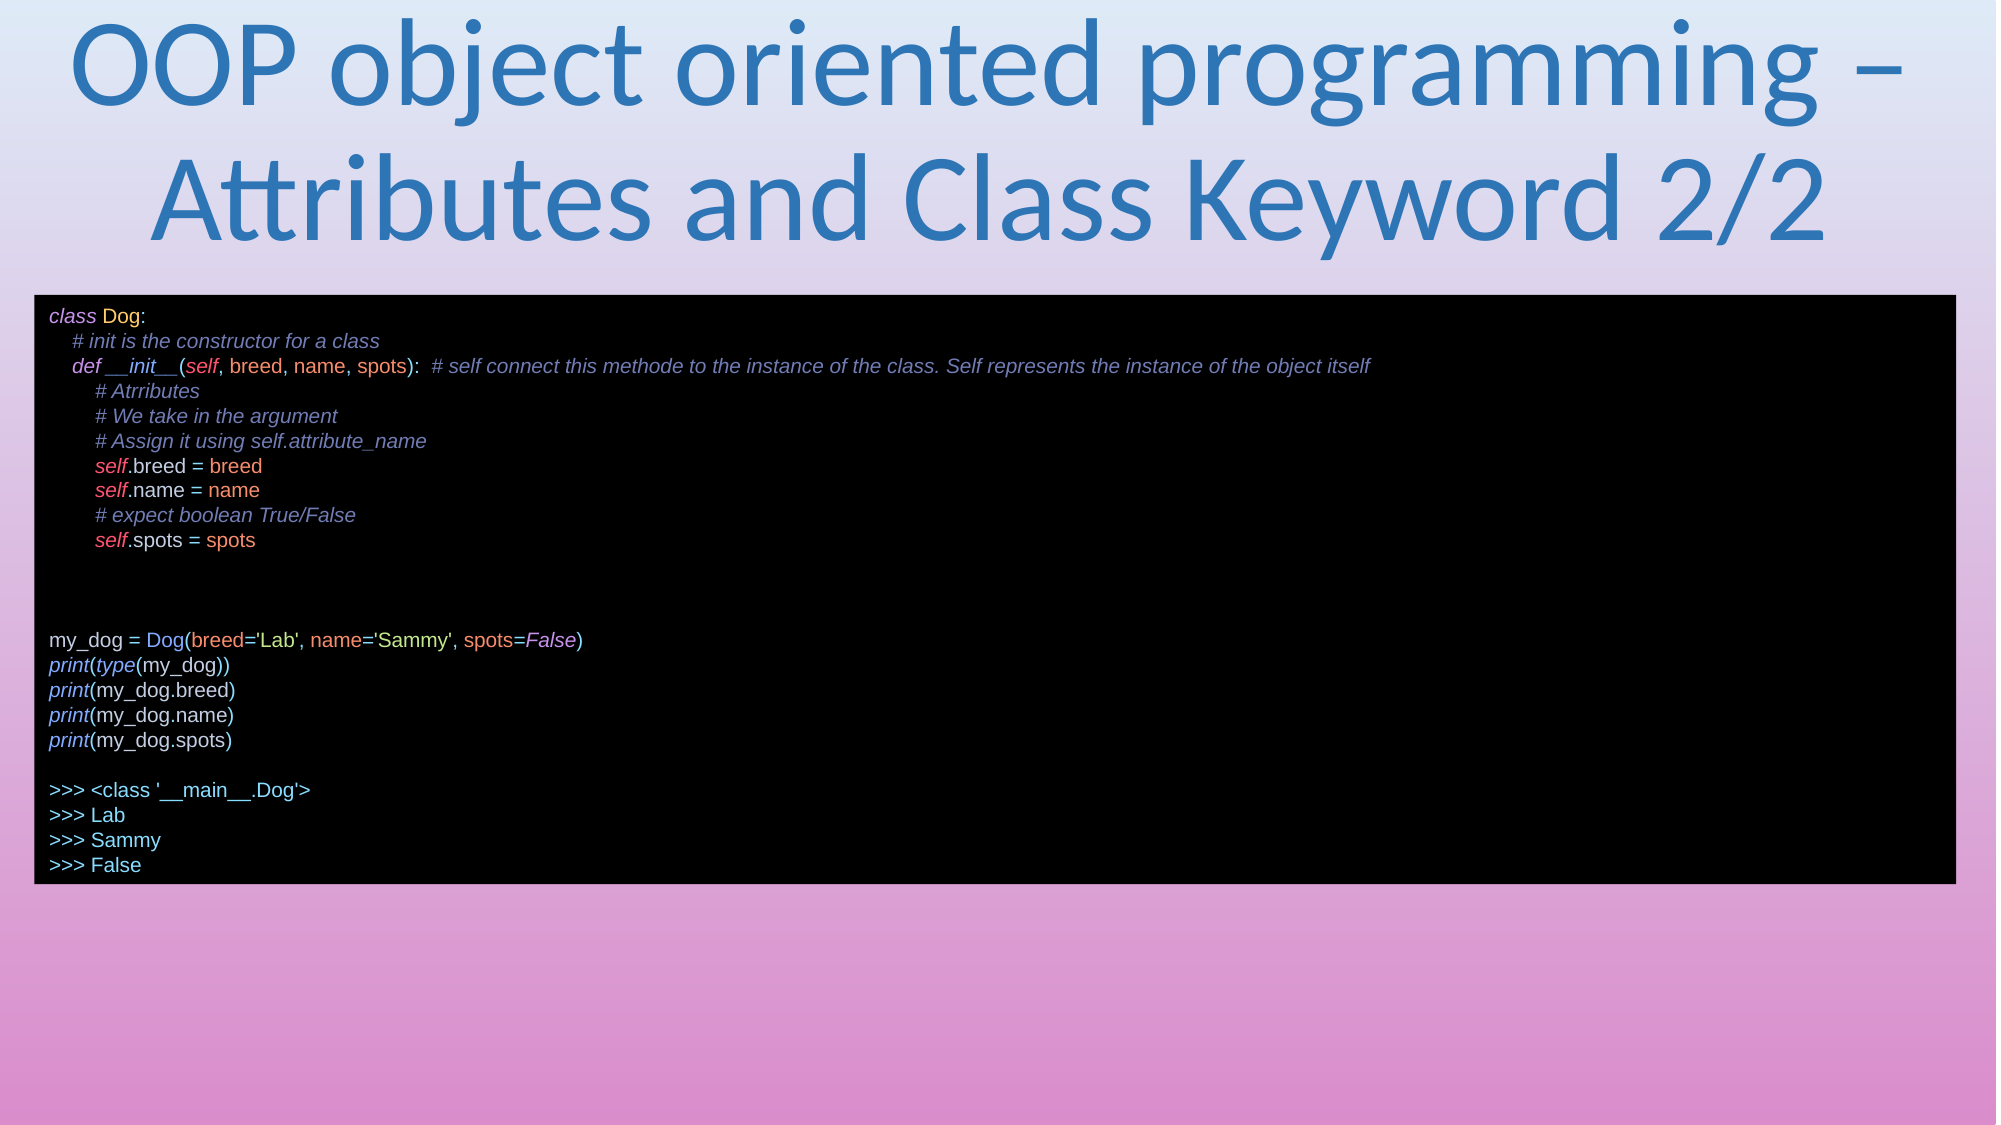

# OOP object oriented programming – Attributes and Class Keyword 2/2
class Dog:
    # init is the constructor for a class
    def __init__(self, breed, name, spots):  # self connect this methode to the instance of the class. Self represents the instance of the object itself
        # Atrributes
        # We take in the argument
        # Assign it using self.attribute_name
        self.breed = breed
        self.name = name
        # expect boolean True/False
        self.spots = spots
my_dog = Dog(breed='Lab', name='Sammy', spots=False)
print(type(my_dog))
print(my_dog.breed)
print(my_dog.name)
print(my_dog.spots)

>>> <class '__main__.Dog'>
>>> Lab
>>> Sammy
>>> False

358